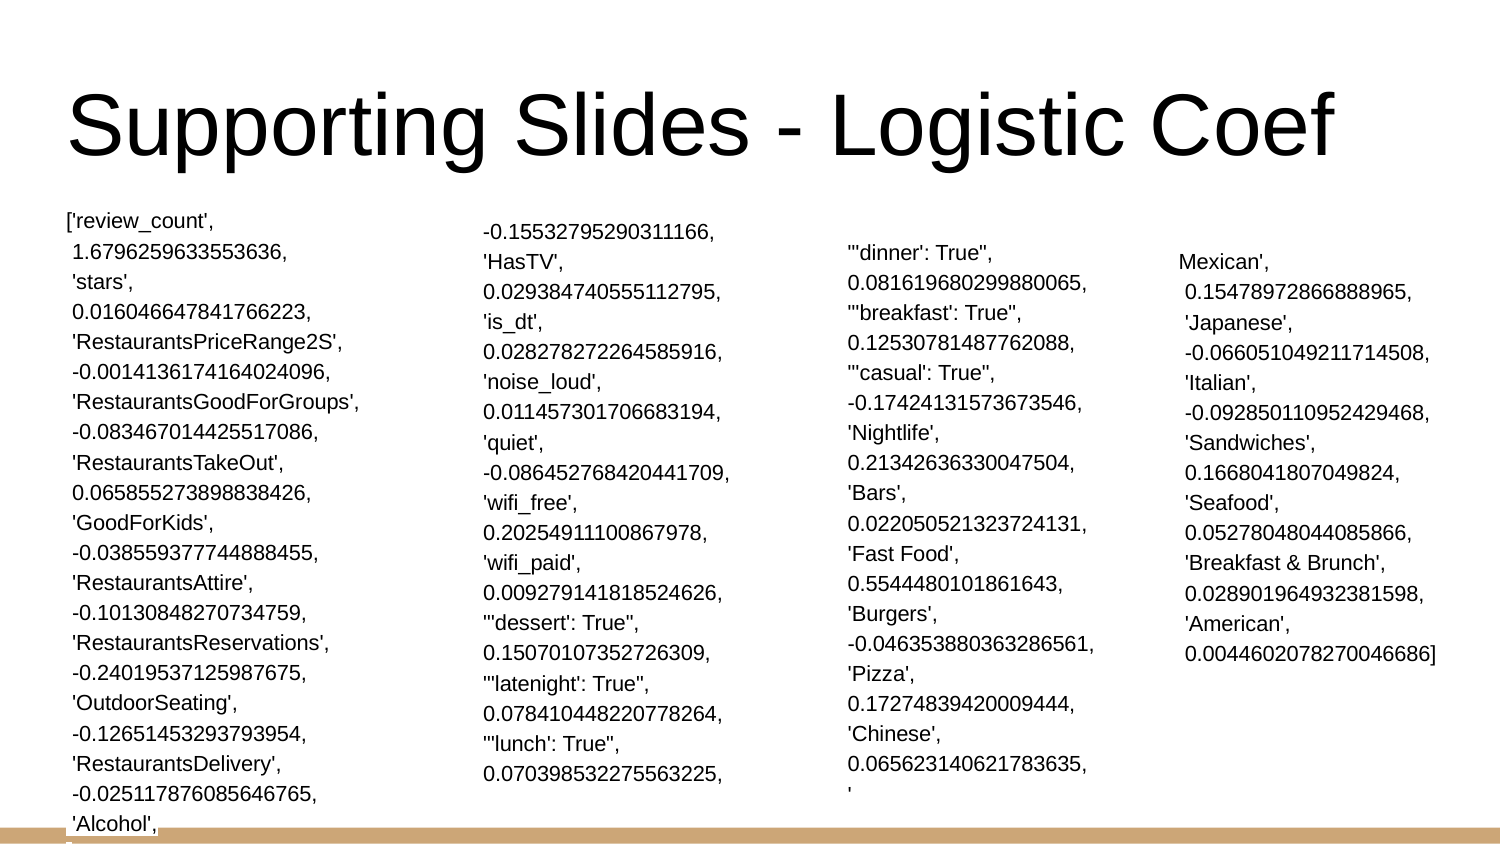

# Supporting Slides - Logistic Coef
['review_count',
 1.6796259633553636,
 'stars',
 0.016046647841766223,
 'RestaurantsPriceRange2S',
 -0.0014136174164024096,
 'RestaurantsGoodForGroups',
 -0.083467014425517086,
 'RestaurantsTakeOut',
 0.065855273898838426,
 'GoodForKids',
 -0.038559377744888455,
 'RestaurantsAttire',
 -0.10130848270734759,
 'RestaurantsReservations',
 -0.24019537125987675,
 'OutdoorSeating',
 -0.12651453293793954,
 'RestaurantsDelivery',
 -0.025117876085646765,
 'Alcohol',
 -0.15532795290311166,
 'HasTV',
 0.029384740555112795,
 'is_dt',
 0.028278272264585916,
 'noise_loud',
 0.011457301706683194,
 'quiet',
 -0.086452768420441709,
 'wifi_free',
 0.20254911100867978,
 'wifi_paid',
 0.009279141818524626,
 "'dessert': True",
 0.15070107352726309,
 "'latenight': True",
 0.078410448220778264,
 "'lunch': True",
 0.070398532275563225,
 "'dinner': True",
 0.081619680299880065,
 "'breakfast': True",
 0.12530781487762088,
 "'casual': True",
 -0.17424131573673546,
 'Nightlife',
 0.21342636330047504,
 'Bars',
 0.022050521323724131,
 'Fast Food',
 0.5544480101861643,
 'Burgers',
 -0.046353880363286561,
 'Pizza',
 0.17274839420009444,
 'Chinese',
 0.065623140621783635,
 '
Mexican',
 0.15478972866888965,
 'Japanese',
 -0.066051049211714508,
 'Italian',
 -0.092850110952429468,
 'Sandwiches',
 0.1668041807049824,
 'Seafood',
 0.05278048044085866,
 'Breakfast & Brunch',
 0.028901964932381598,
 'American',
 0.0044602078270046686]